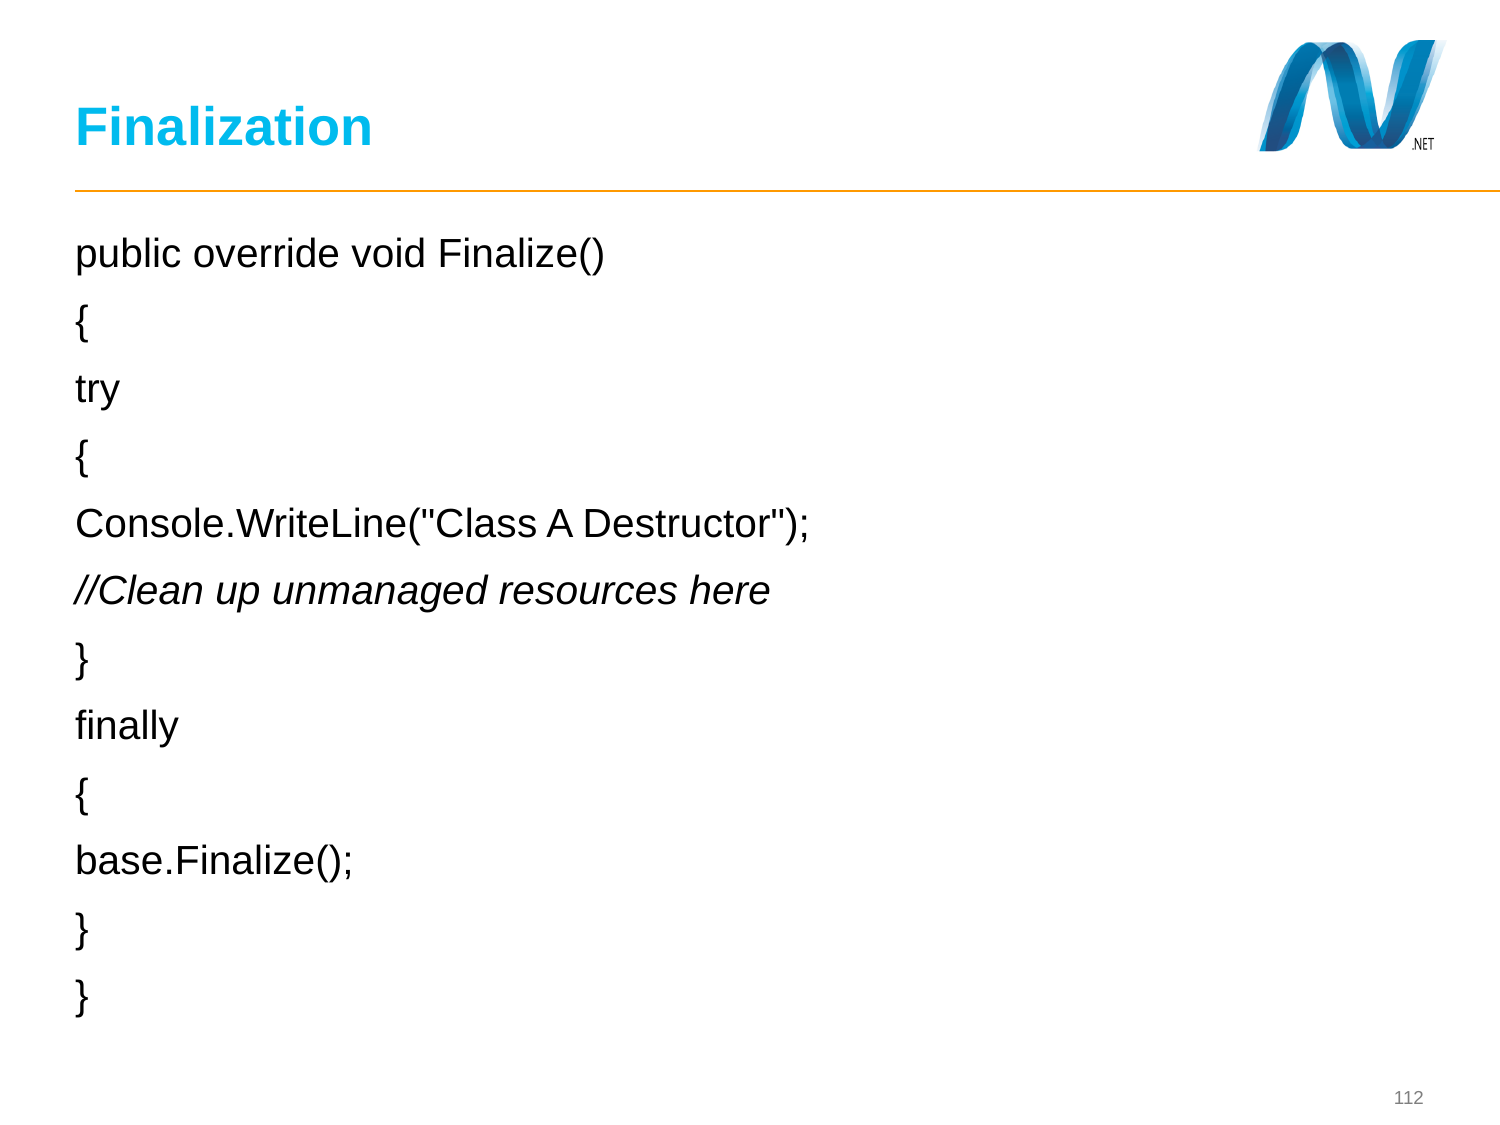

# Finalization
public override void Finalize()
{
try
{
Console.WriteLine("Class A Destructor");
//Clean up unmanaged resources here
}
finally
{
base.Finalize();
}
}